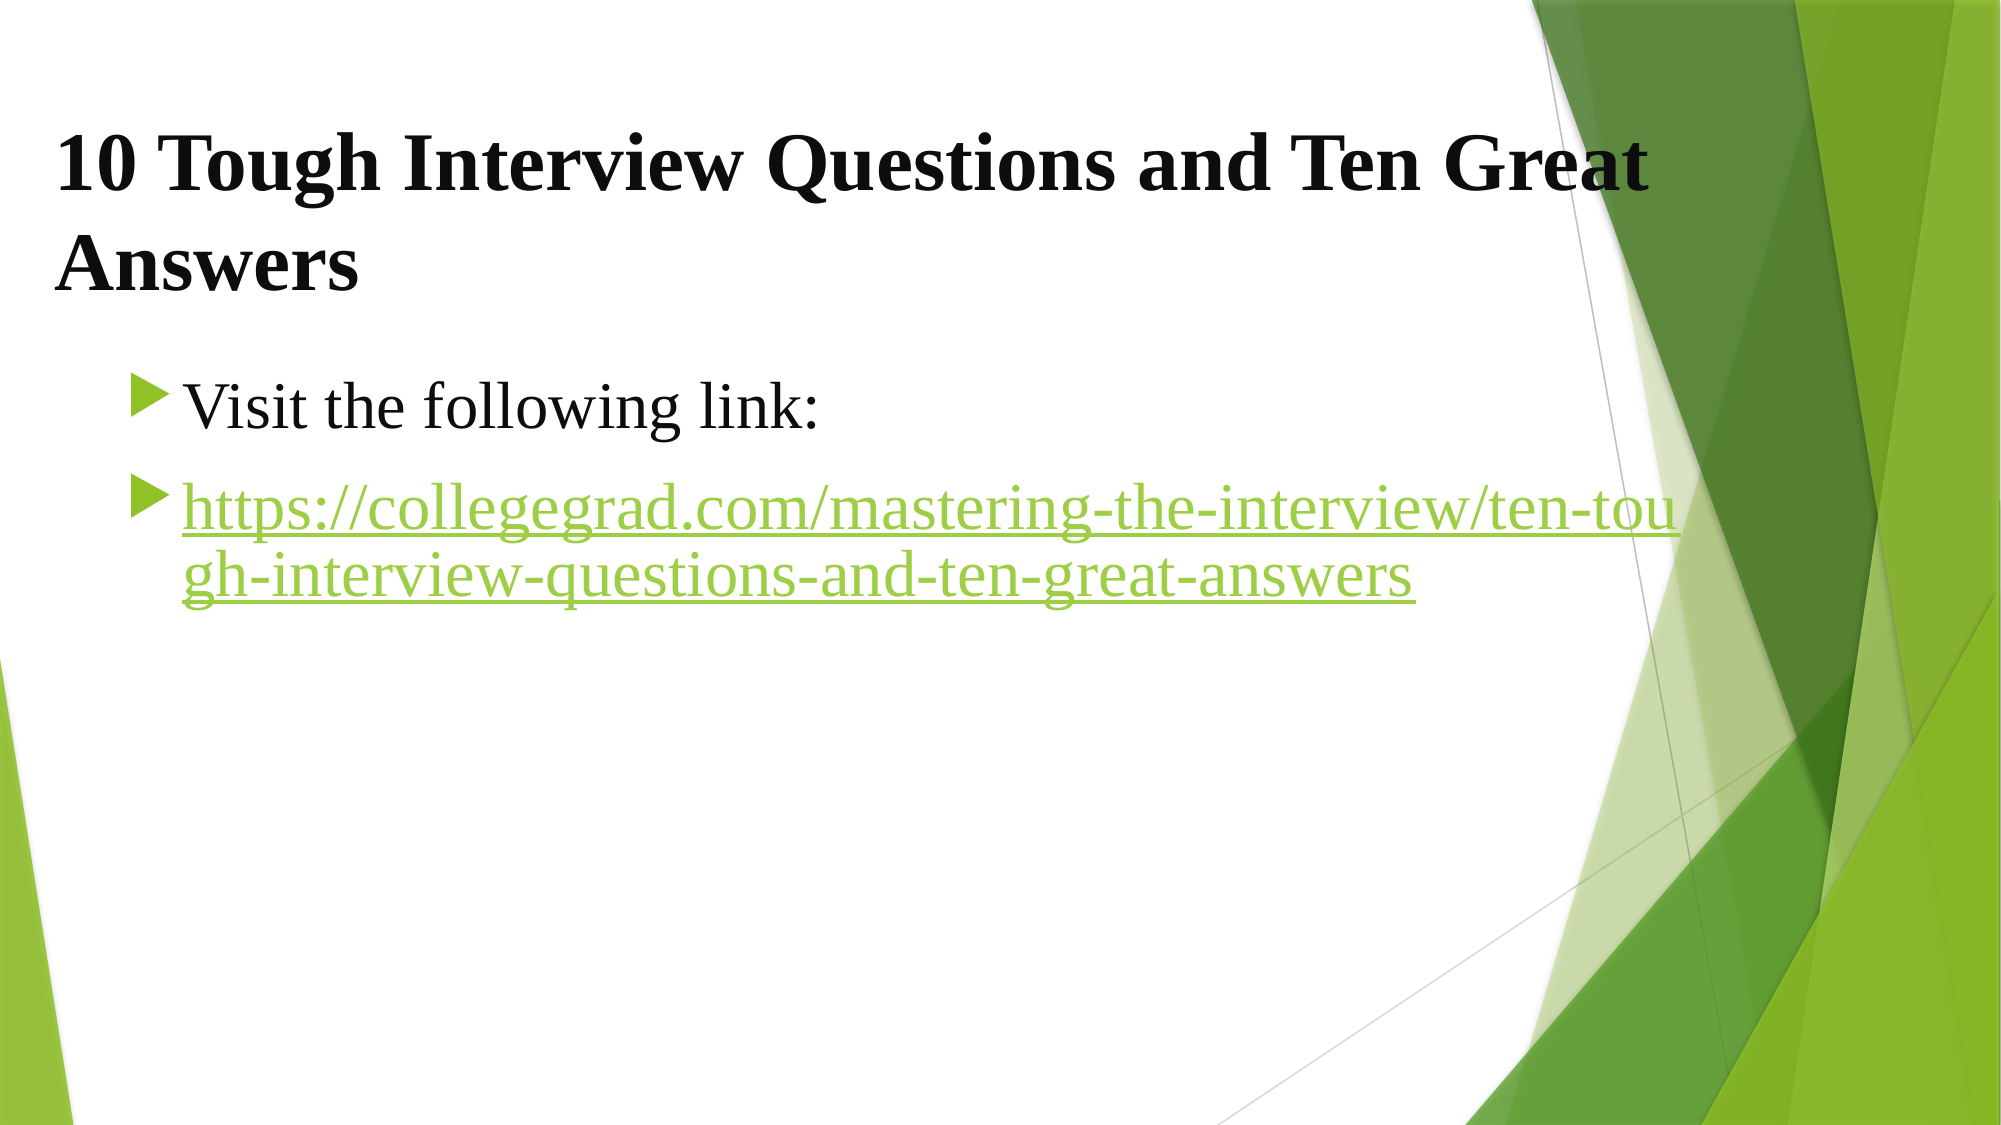

# 10 Tough Interview Questions and Ten Great Answers
Visit the following link:
https://collegegrad.com/mastering-the-interview/ten-tough-interview-questions-and-ten-great-answers